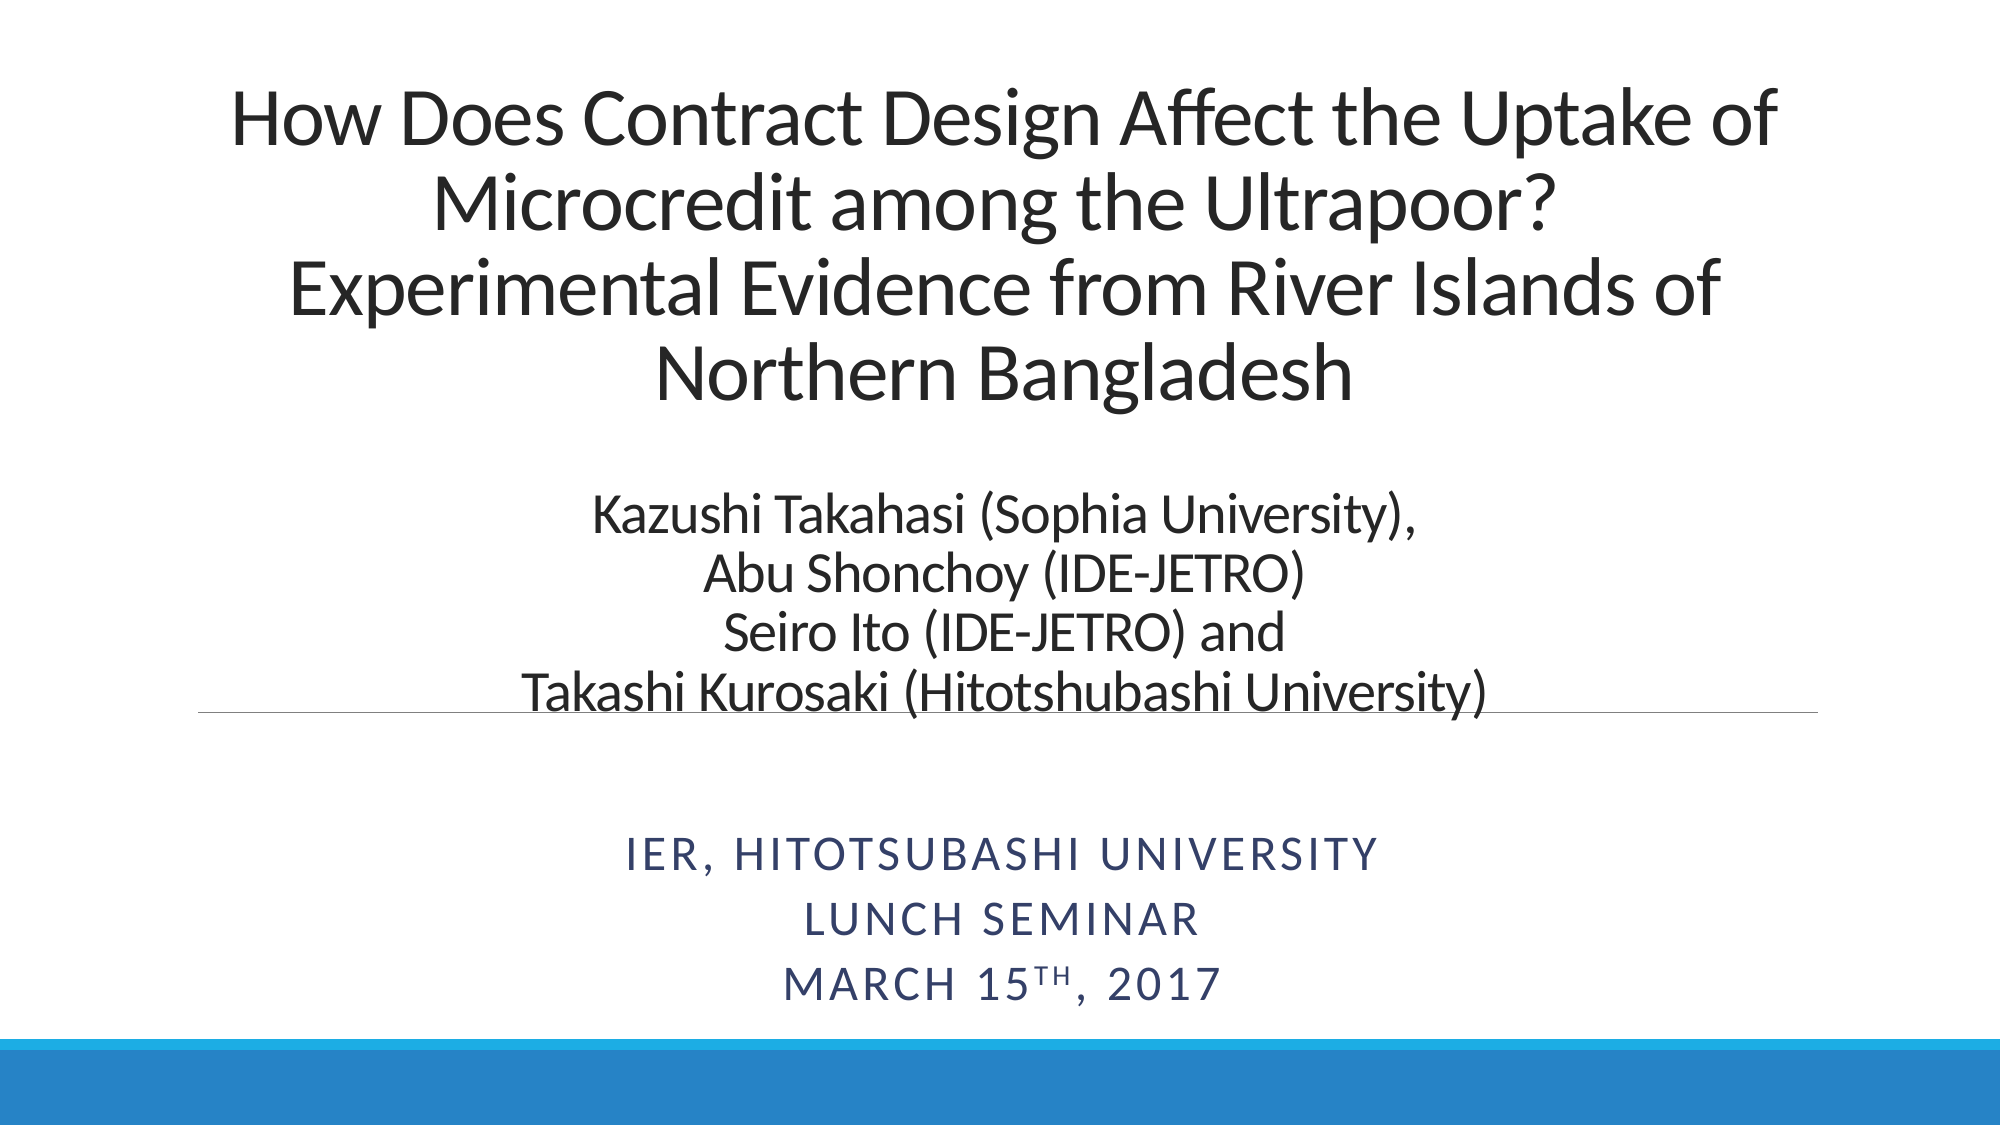

# How Does Contract Design Affect the Uptake of Microcredit among the Ultrapoor? Experimental Evidence from River Islands of Northern Bangladesh Kazushi Takahasi (Sophia University), Abu Shonchoy (IDE-JETRO) Seiro Ito (IDE-JETRO) and Takashi Kurosaki (Hitotshubashi University)
IER, Hitotsubashi University
Lunch Seminar
March 15th, 2017